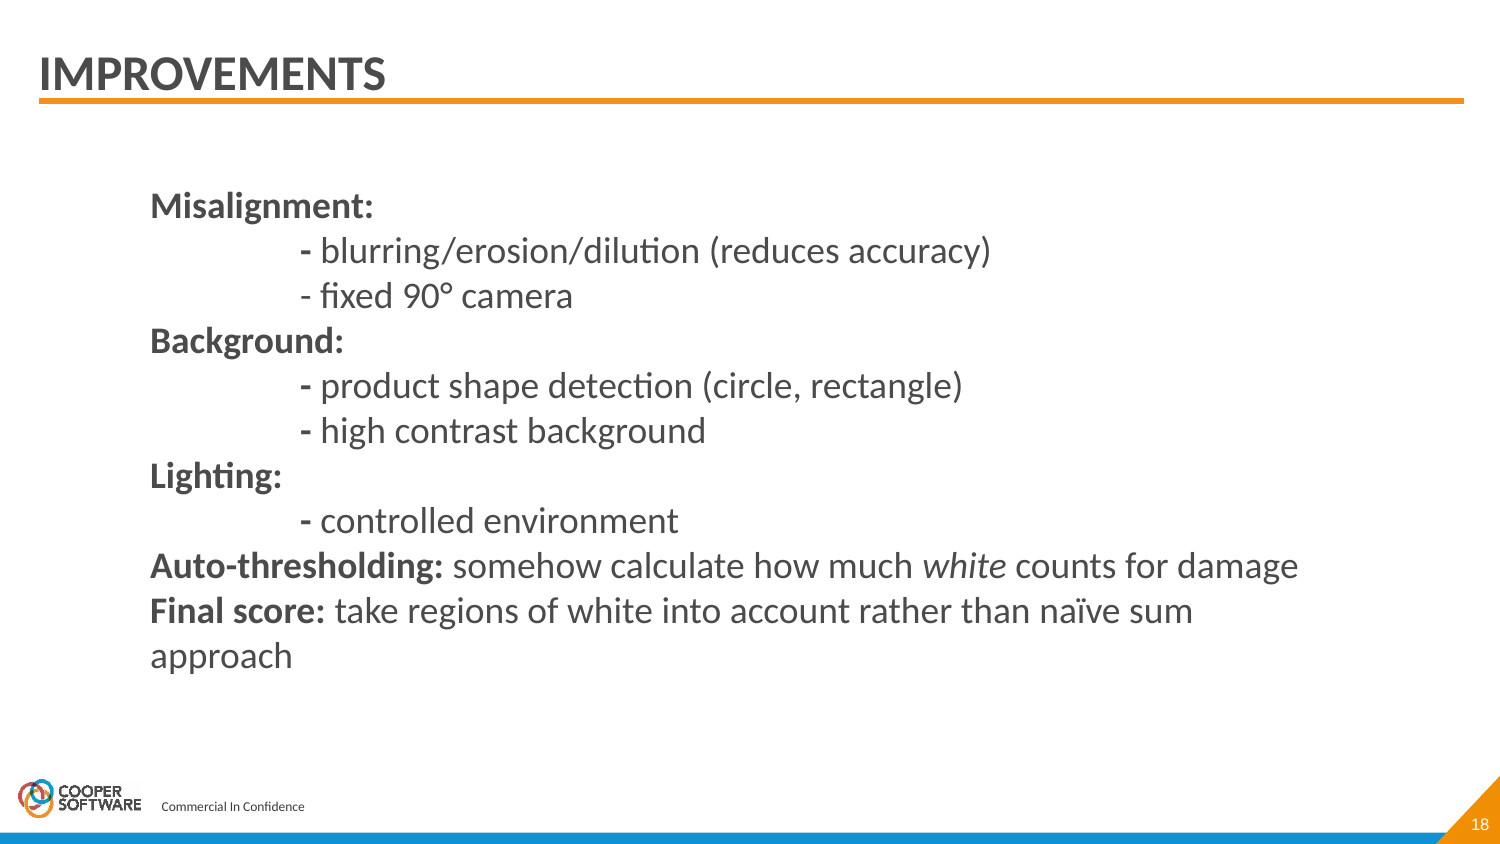

# Improvements
Misalignment:
	- blurring/erosion/dilution (reduces accuracy)
	- fixed 90° camera
Background:
	- product shape detection (circle, rectangle)
	- high contrast background
Lighting:
	- controlled environment
Auto-thresholding: somehow calculate how much white counts for damage
Final score: take regions of white into account rather than naïve sum approach
18